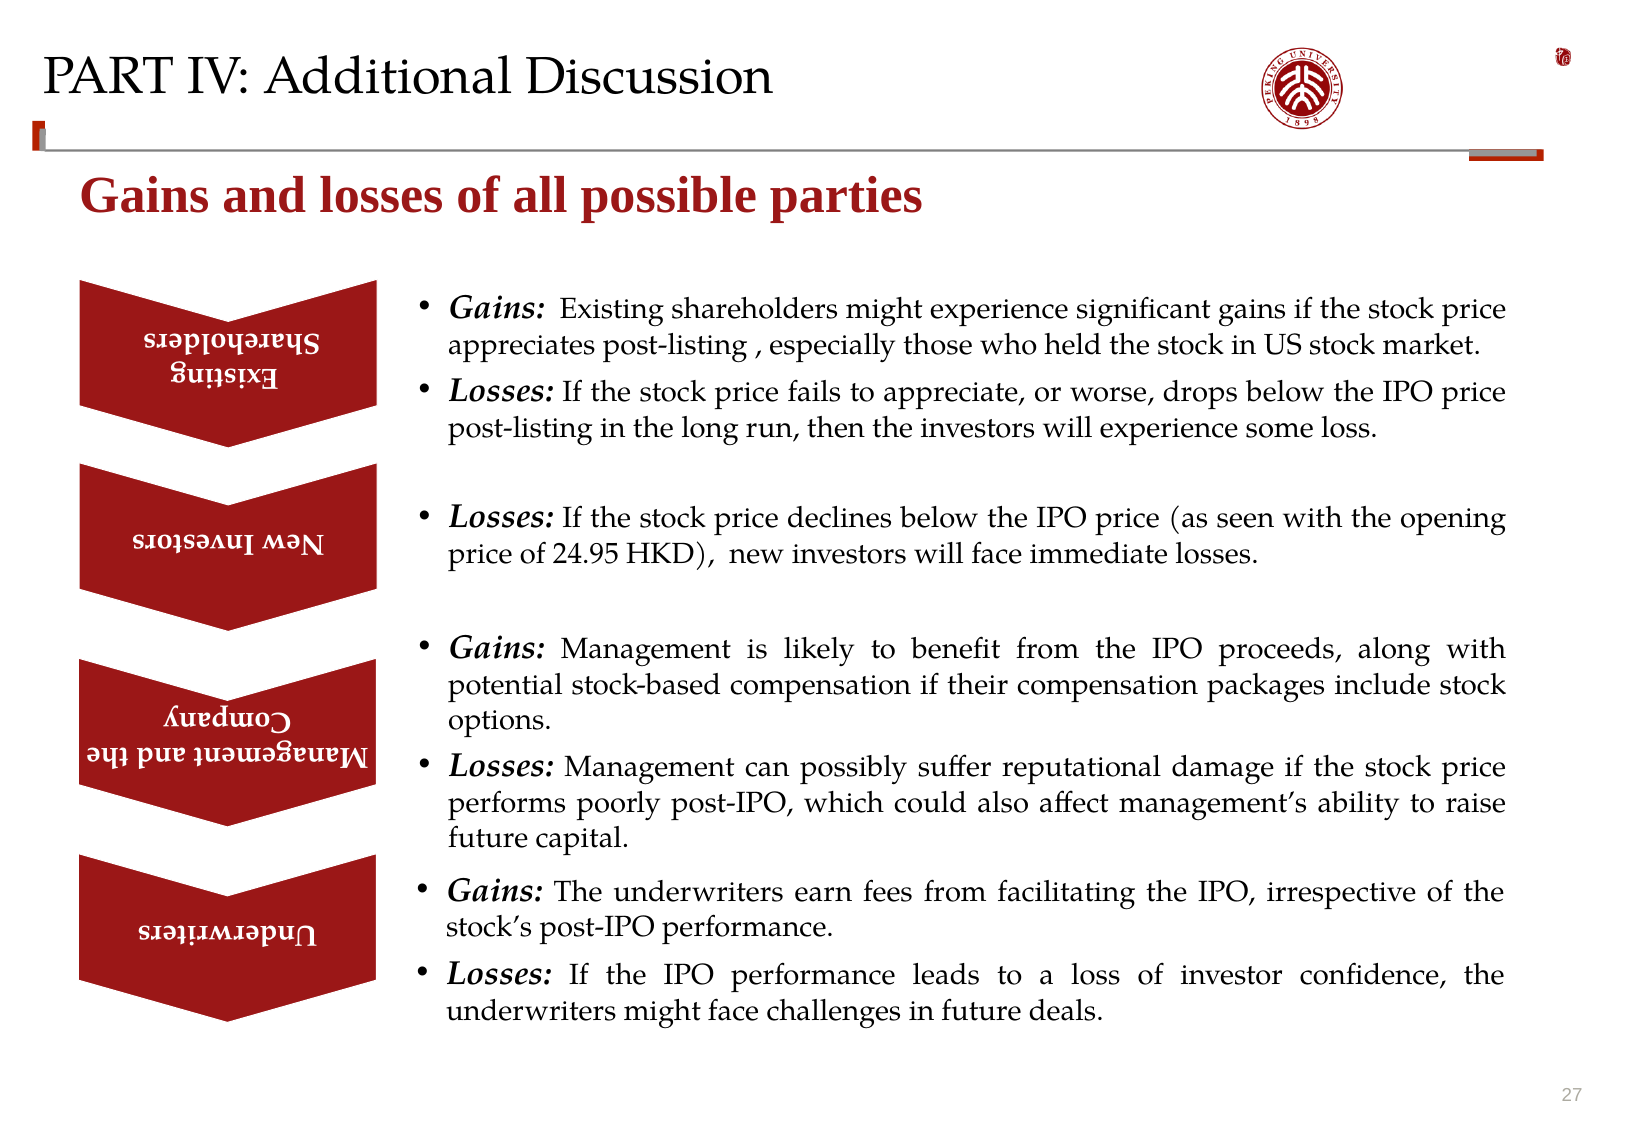

PART IV: Additional Discussion
# Gains and losses of all possible parties
 Existing Shareholders
Gains:  Existing shareholders might experience significant gains if the stock price appreciates post-listing , especially those who held the stock in US stock market.
Losses: If the stock price fails to appreciate, or worse, drops below the IPO price post-listing in the long run, then the investors will experience some loss.
New Investors
Losses: If the stock price declines below the IPO price (as seen with the opening price of 24.95 HKD),  new investors will face immediate losses.
Management and the Company
Gains: Management is likely to benefit from the IPO proceeds, along with potential stock-based compensation if their compensation packages include stock options.
Losses: Management can possibly suffer reputational damage if the stock price performs poorly post-IPO, which could also affect management’s ability to raise future capital.
Underwriters
Gains: The underwriters earn fees from facilitating the IPO, irrespective of the stock’s post-IPO performance.
Losses: If the IPO performance leads to a loss of investor confidence, the underwriters might face challenges in future deals.